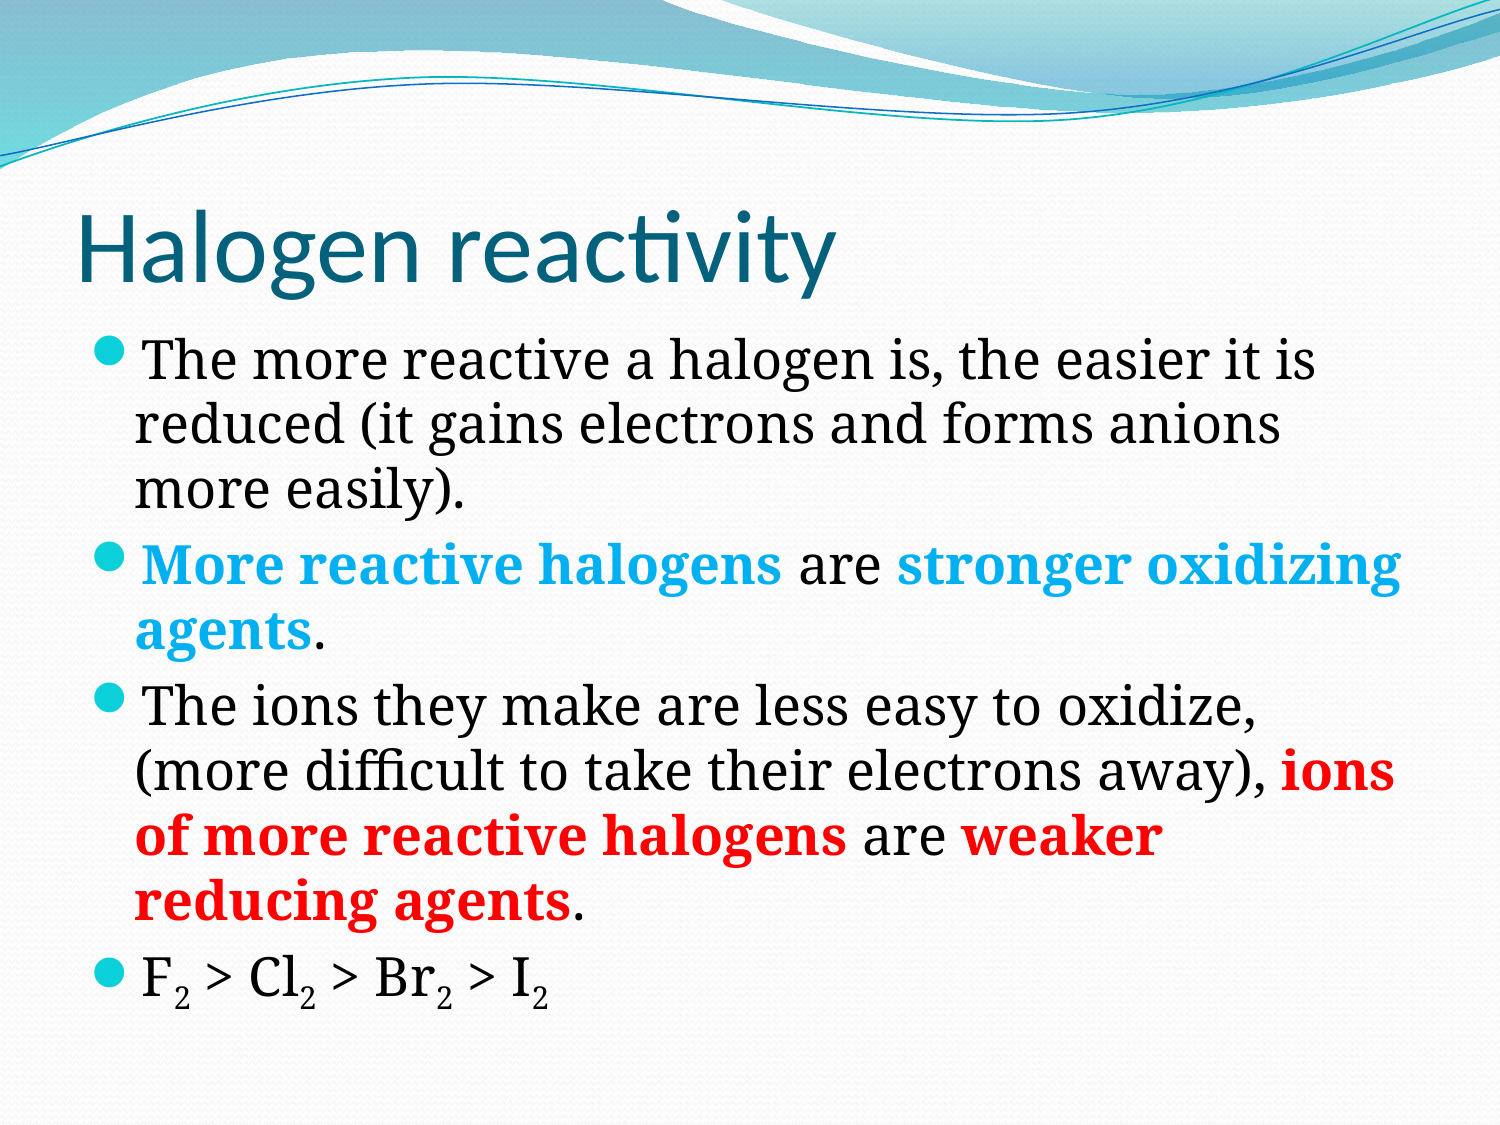

# Halogen reactivity
The more reactive a halogen is, the easier it is reduced (it gains electrons and forms anions more easily).
More reactive halogens are stronger oxidizing agents.
The ions they make are less easy to oxidize, (more difficult to take their electrons away), ions of more reactive halogens are weaker reducing agents.
F2 > Cl2 > Br2 > I2